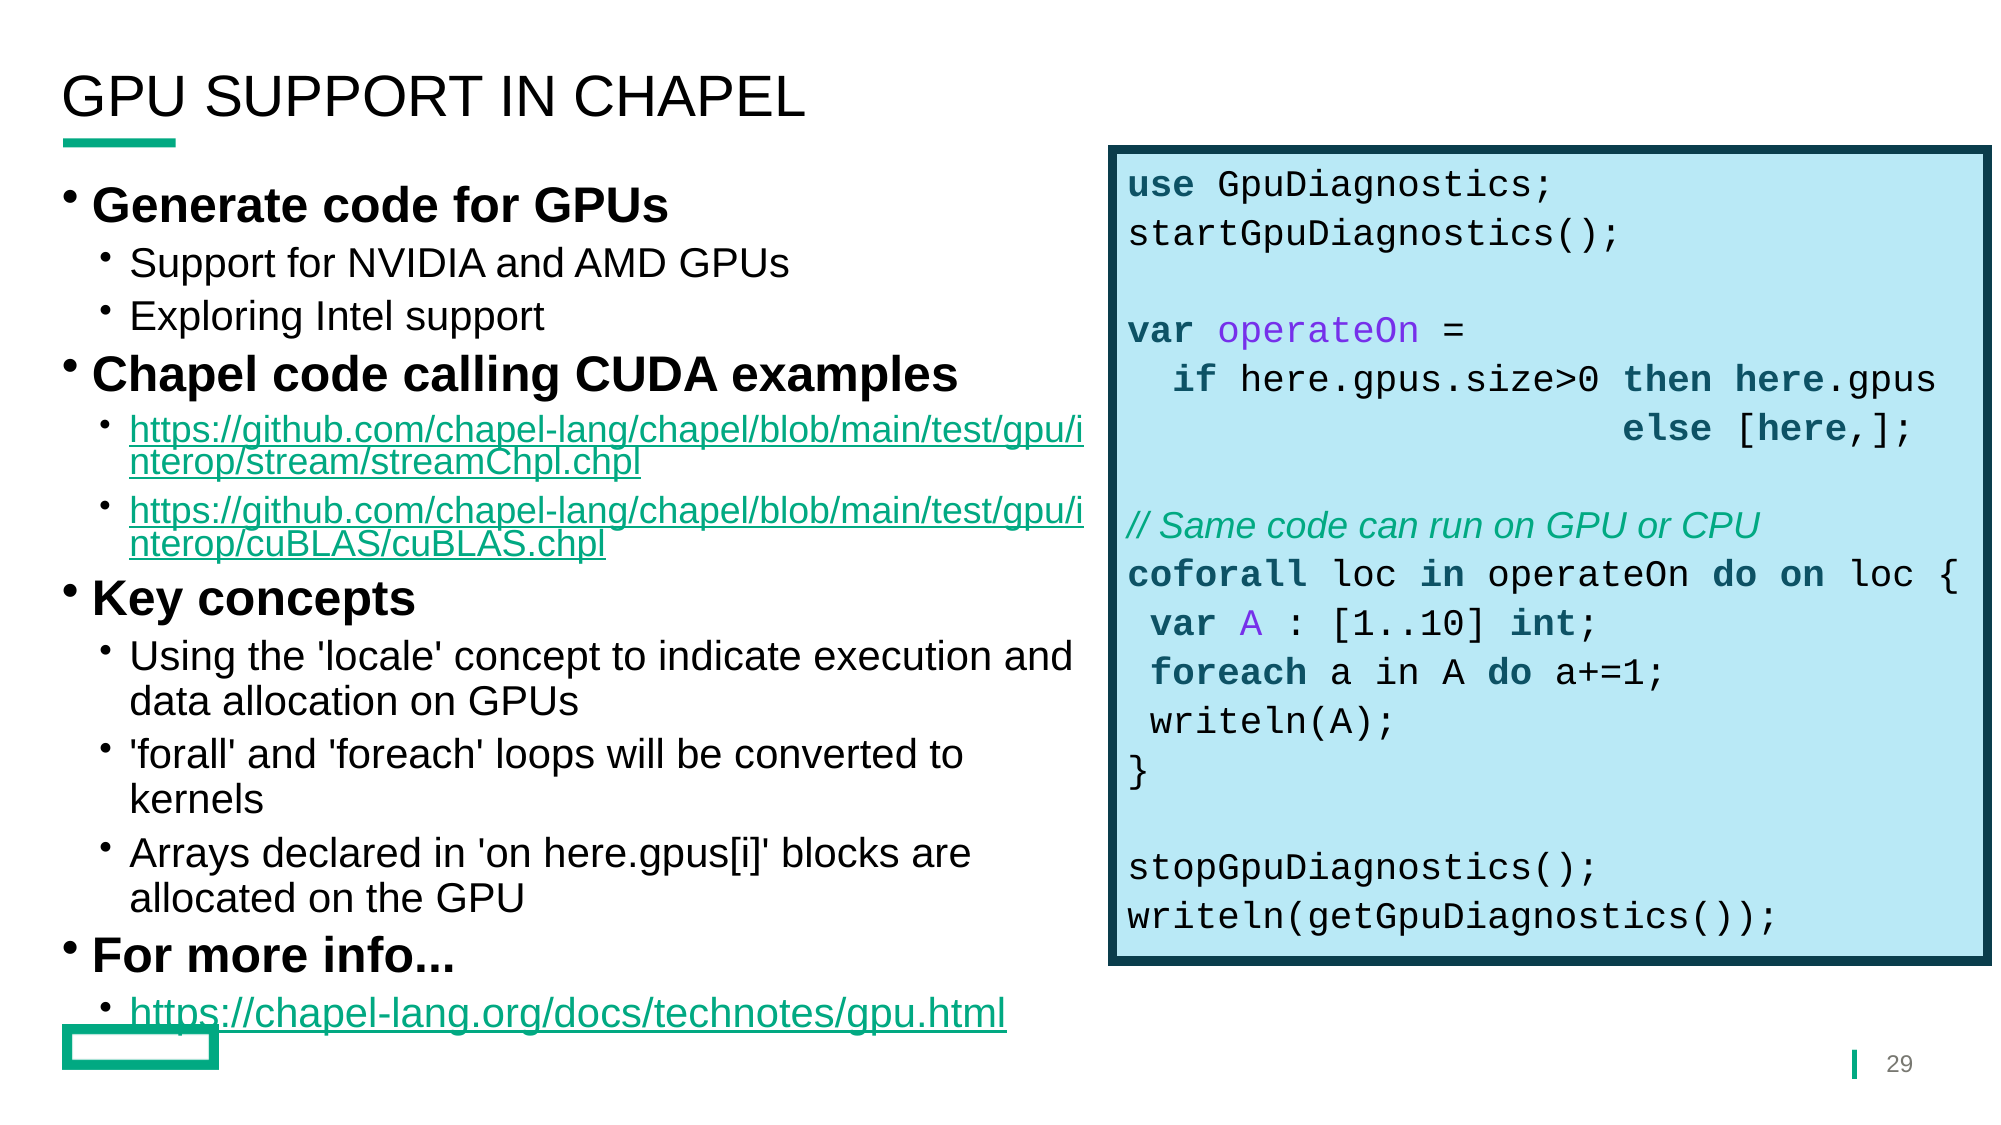

# GPU Support in Chapel
use GpuDiagnostics;
startGpuDiagnostics();

var operateOn =
  if here.gpus.size>0 then here.gpus
                      else [here,];

// Same code can run on GPU or CPU
coforall loc in operateOn do on loc {
 var A : [1..10] int;
 foreach a in A do a+=1;
 writeln(A);
}

stopGpuDiagnostics();
writeln(getGpuDiagnostics());
Generate code for GPUs
Support for NVIDIA and AMD GPUs
Exploring Intel support
Chapel code calling CUDA examples
https://github.com/chapel-lang/chapel/blob/main/test/gpu/interop/stream/streamChpl.chpl
https://github.com/chapel-lang/chapel/blob/main/test/gpu/interop/cuBLAS/cuBLAS.chpl
Key concepts
Using the 'locale' concept to indicate execution and data allocation on GPUs
'forall' and 'foreach' loops will be converted to kernels
Arrays declared in 'on here.gpus[i]' blocks are allocated on the GPU
For more info...
https://chapel-lang.org/docs/technotes/gpu.html

29